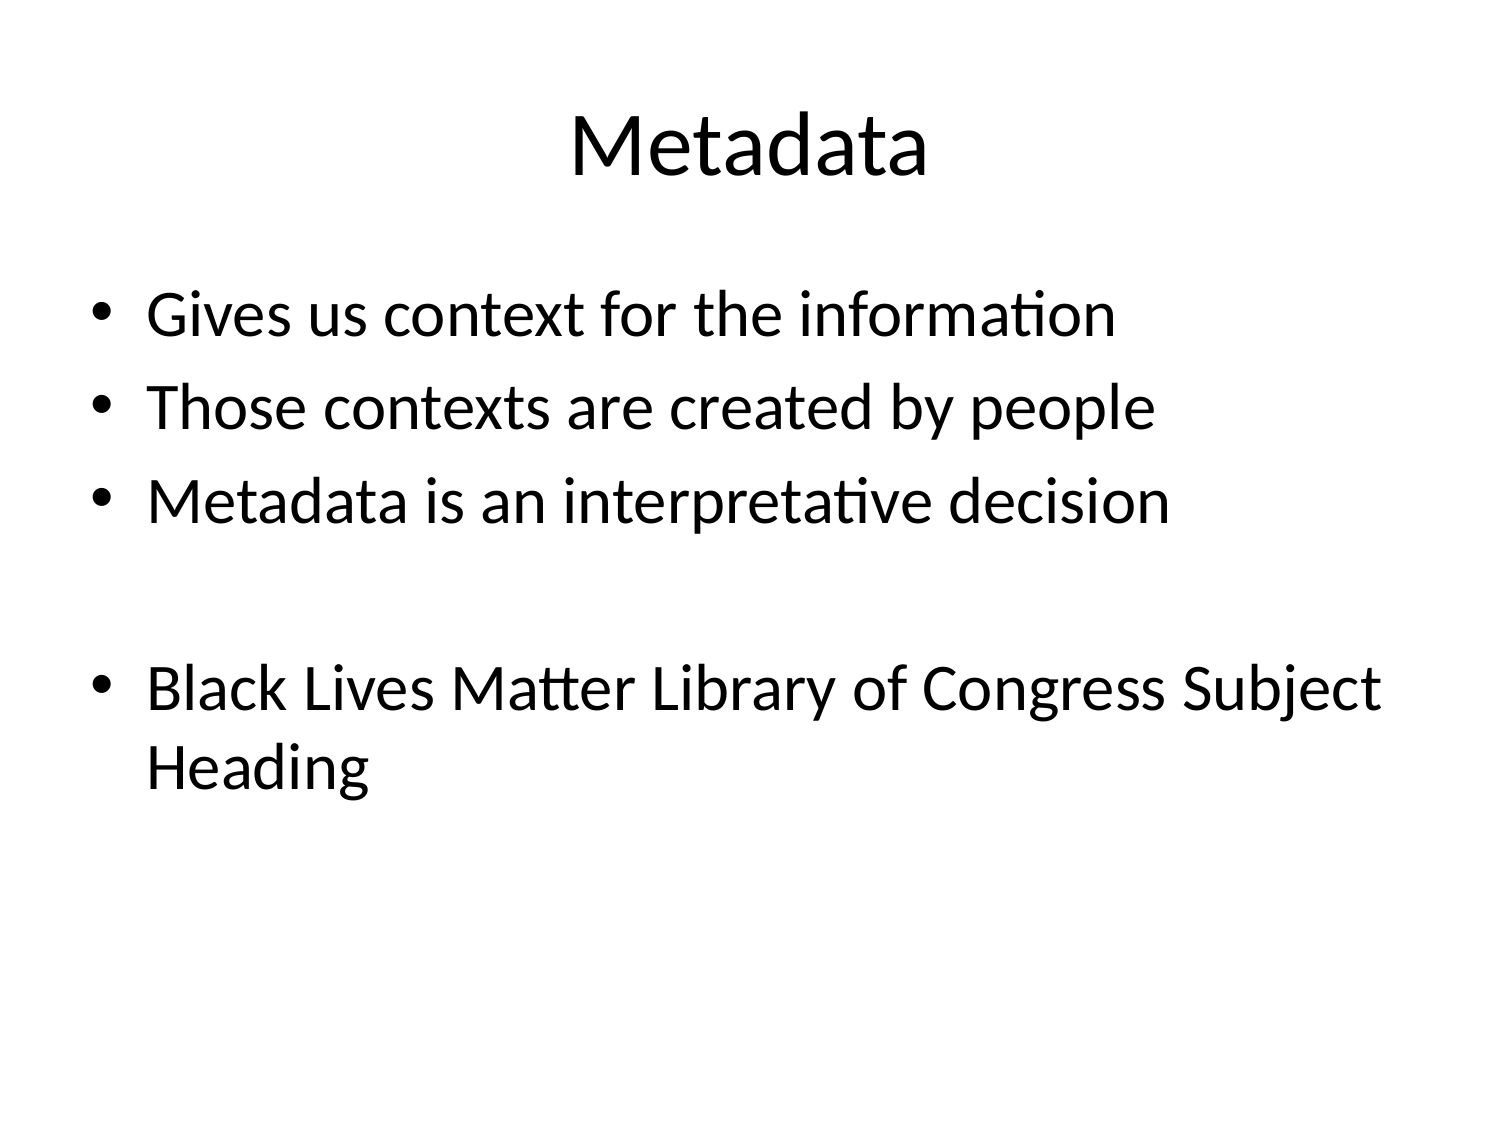

# Metadata
Gives us context for the information
Those contexts are created by people
Metadata is an interpretative decision

Black Lives Matter Library of Congress Subject Heading